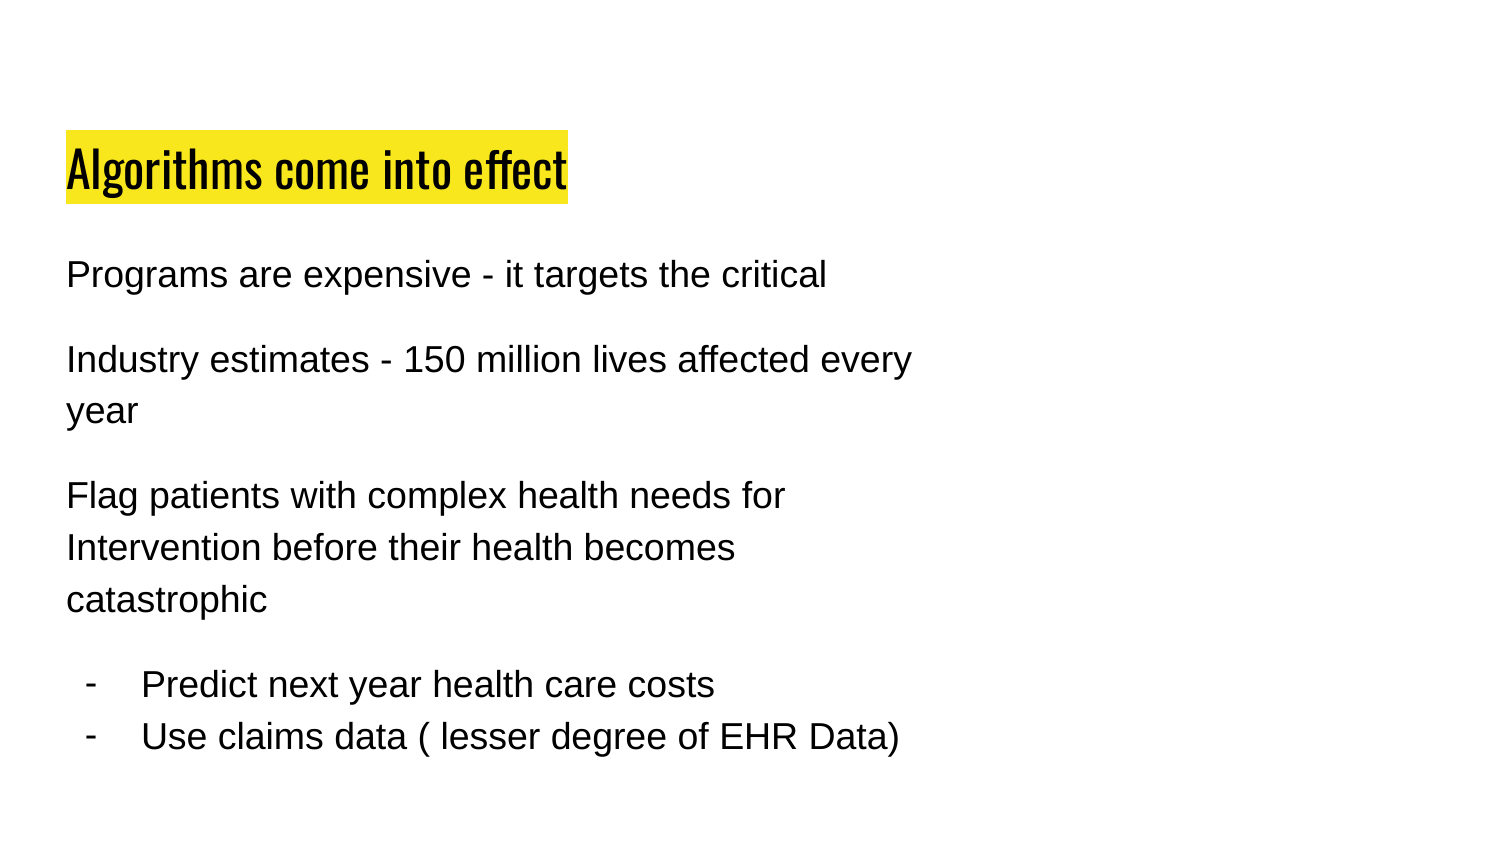

# Algorithms come into effect
Programs are expensive - it targets the critical
Industry estimates - 150 million lives affected every year
Flag patients with complex health needs for Intervention before their health becomes catastrophic
Predict next year health care costs
Use claims data ( lesser degree of EHR Data)